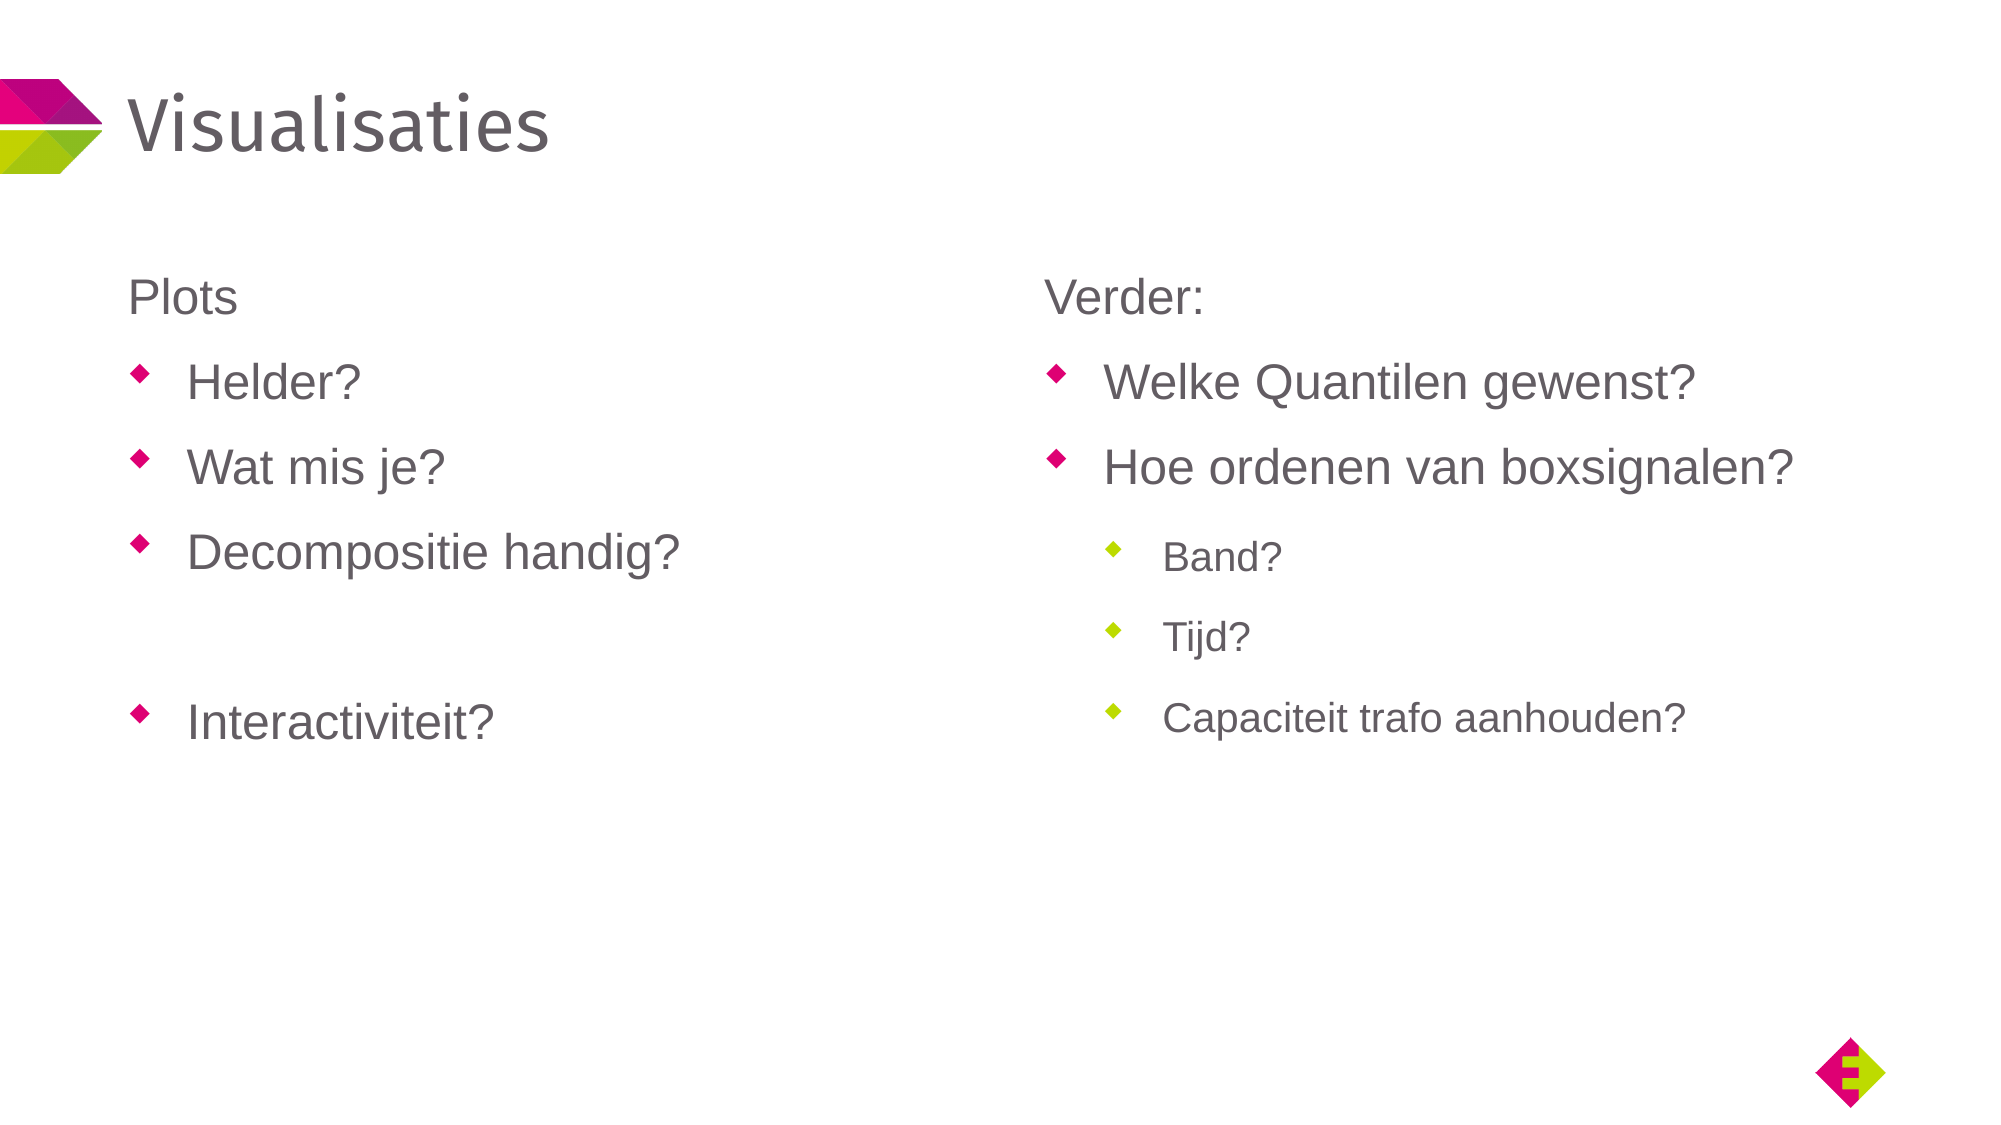

# Visualisaties
Plots
Helder?
Wat mis je?
Decompositie handig?

Interactiviteit?

Verder:
Welke Quantilen gewenst?
Hoe ordenen van boxsignalen?
Band?
Tijd?
Capaciteit trafo aanhouden?